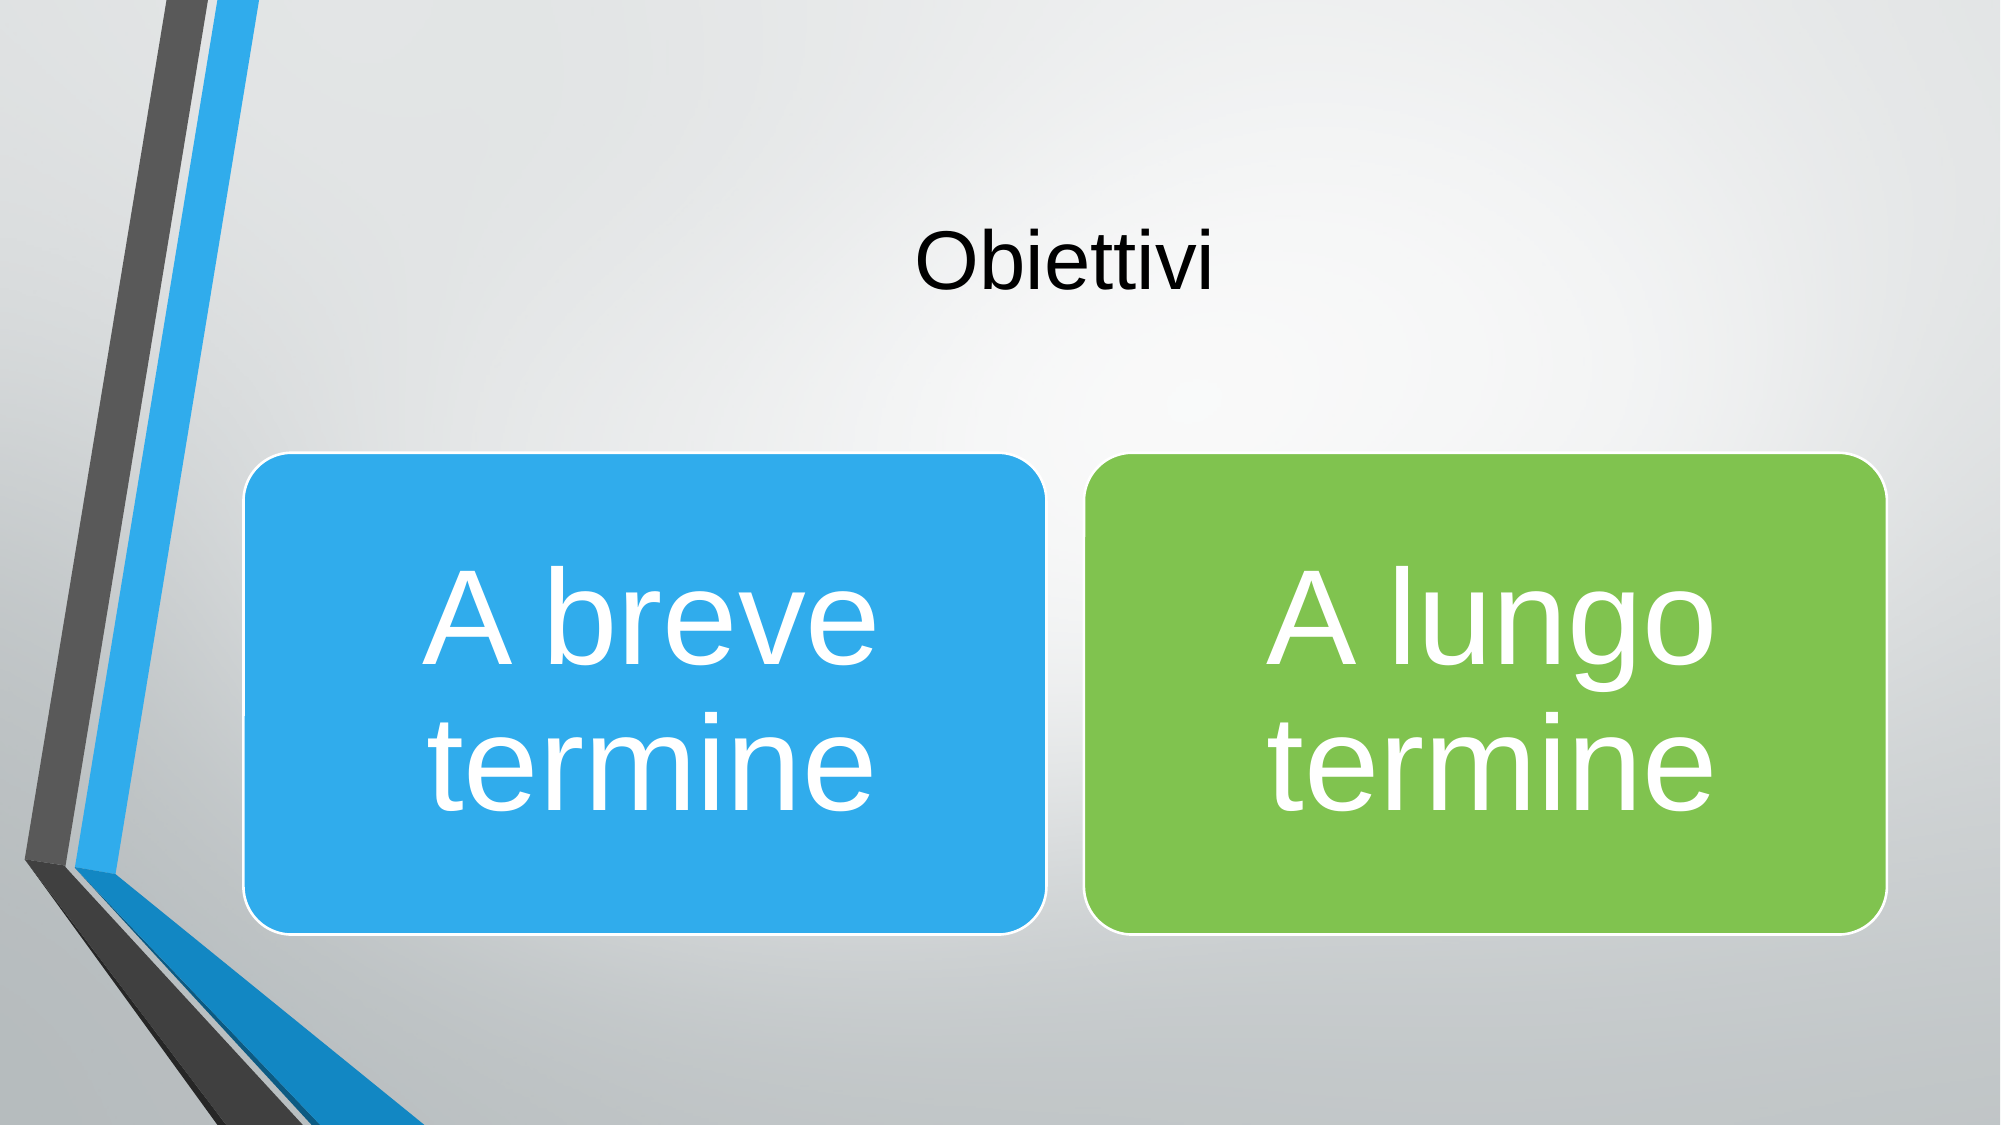

# Obiettivi
A breve termine
A lungo termine